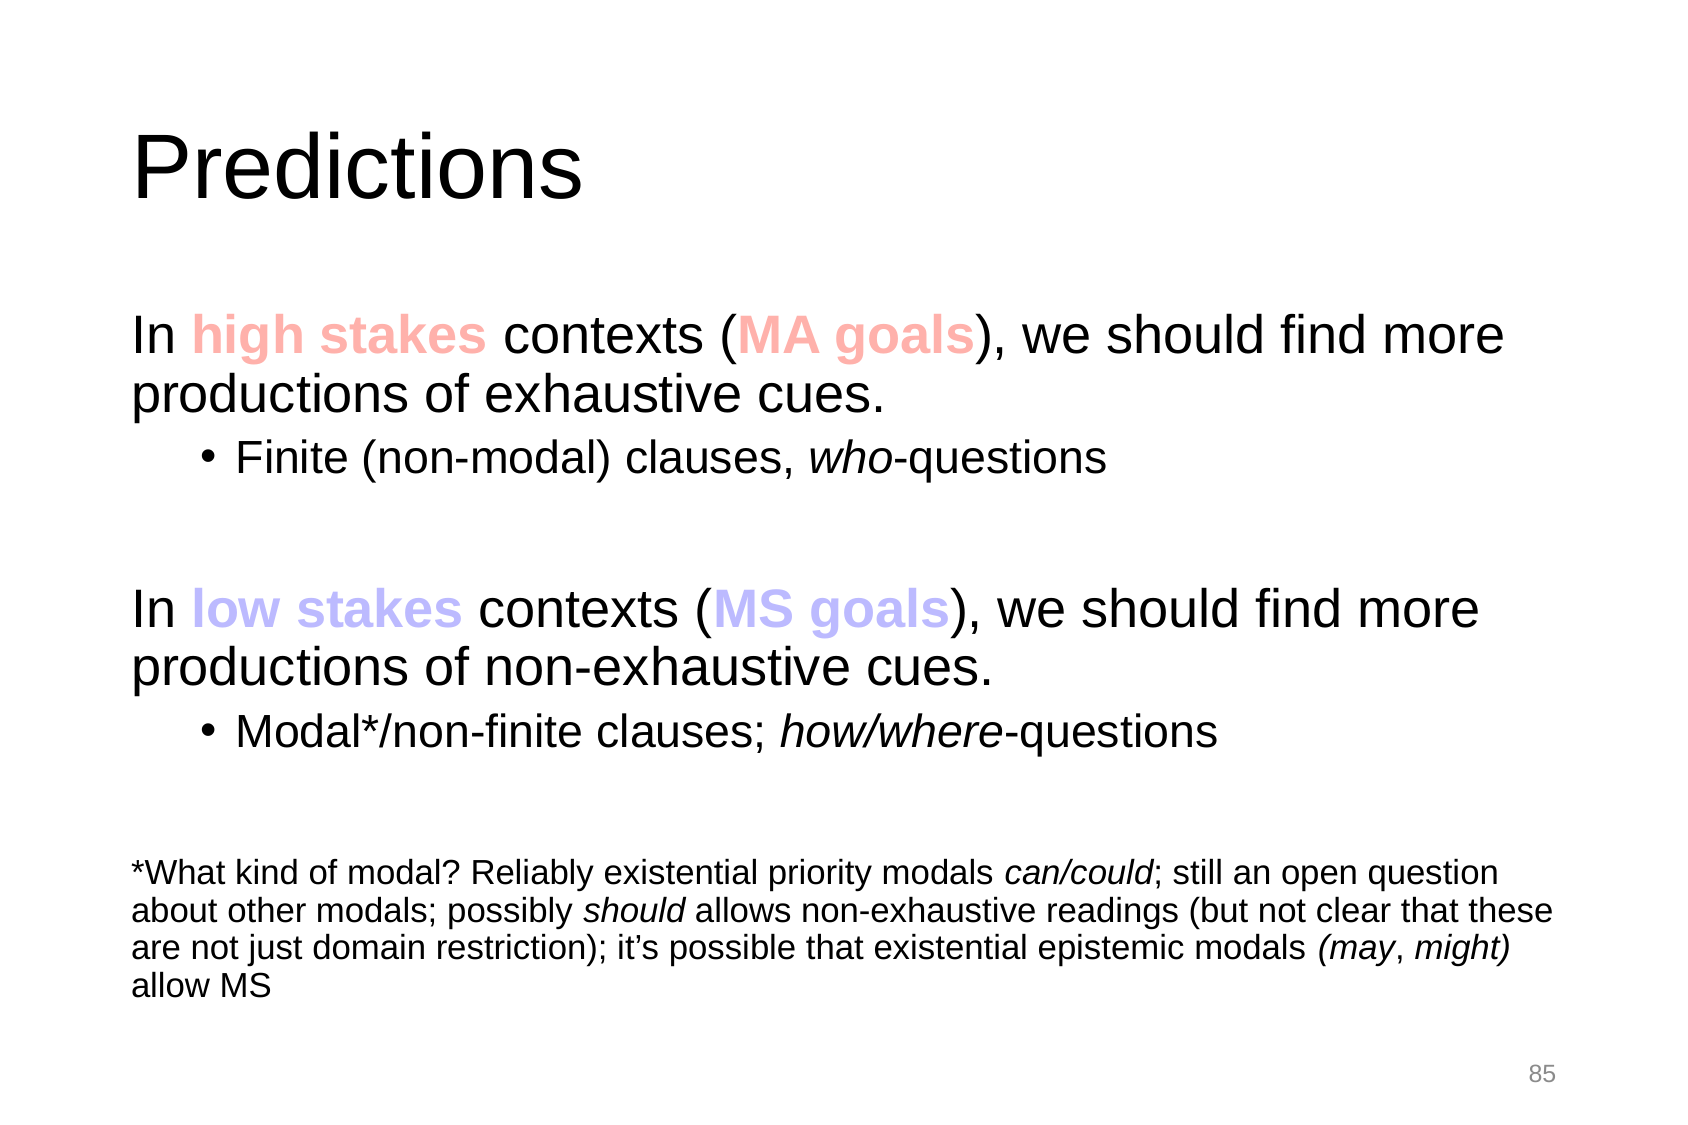

# Predictions
In high stakes contexts (MA goals), we should find more productions of exhaustive cues.
Finite (non-modal) clauses, who-questions

In low stakes contexts (MS goals), we should find more productions of non-exhaustive cues.
Modal*/non-finite clauses; how/where-questions

*What kind of modal? Reliably existential priority modals can/could; still an open question about other modals; possibly should allows non-exhaustive readings (but not clear that these are not just domain restriction); it’s possible that existential epistemic modals (may, might) allow MS
85